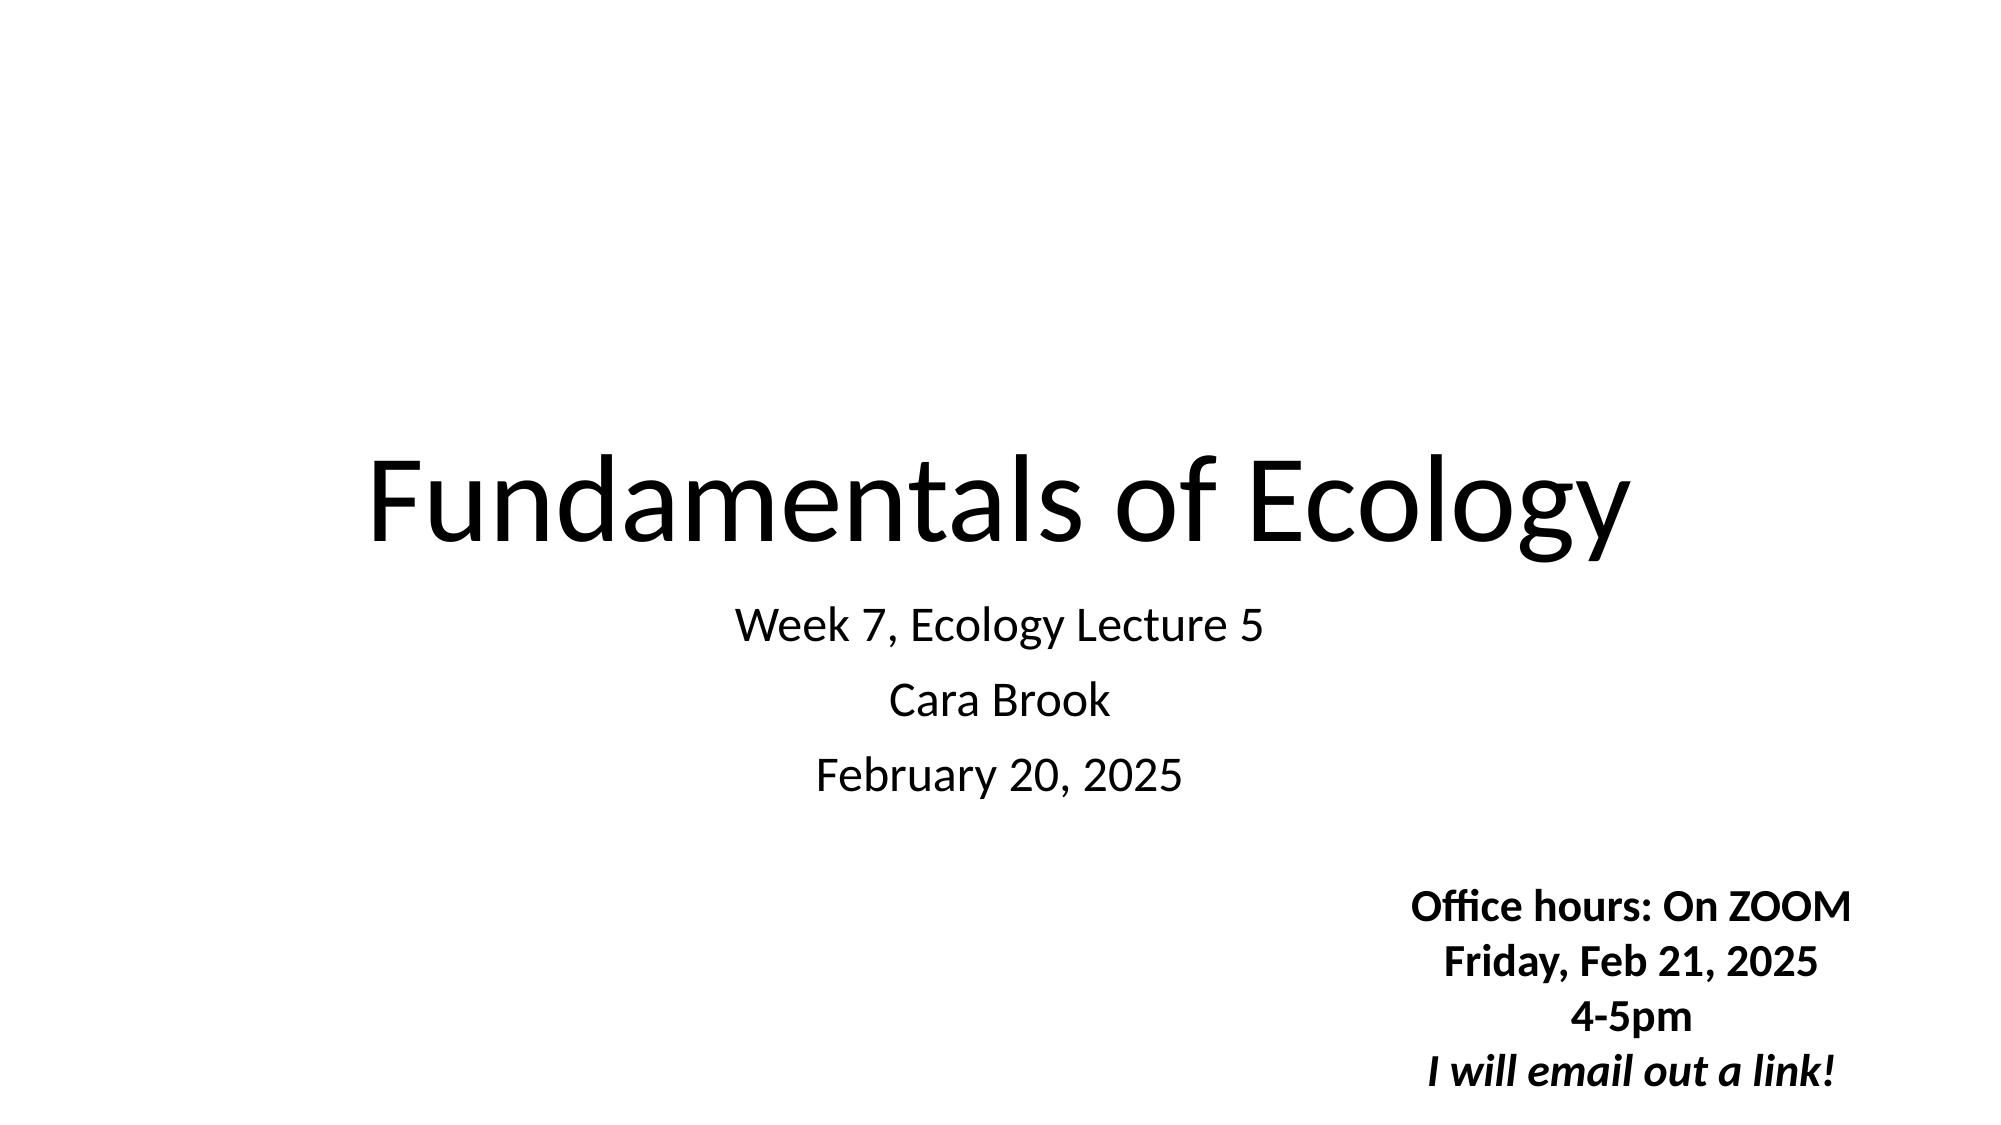

# Fundamentals of Ecology
Week 7, Ecology Lecture 5
Cara Brook
February 20, 2025
Office hours: On ZOOM
Friday, Feb 21, 2025
4-5pm
I will email out a link!